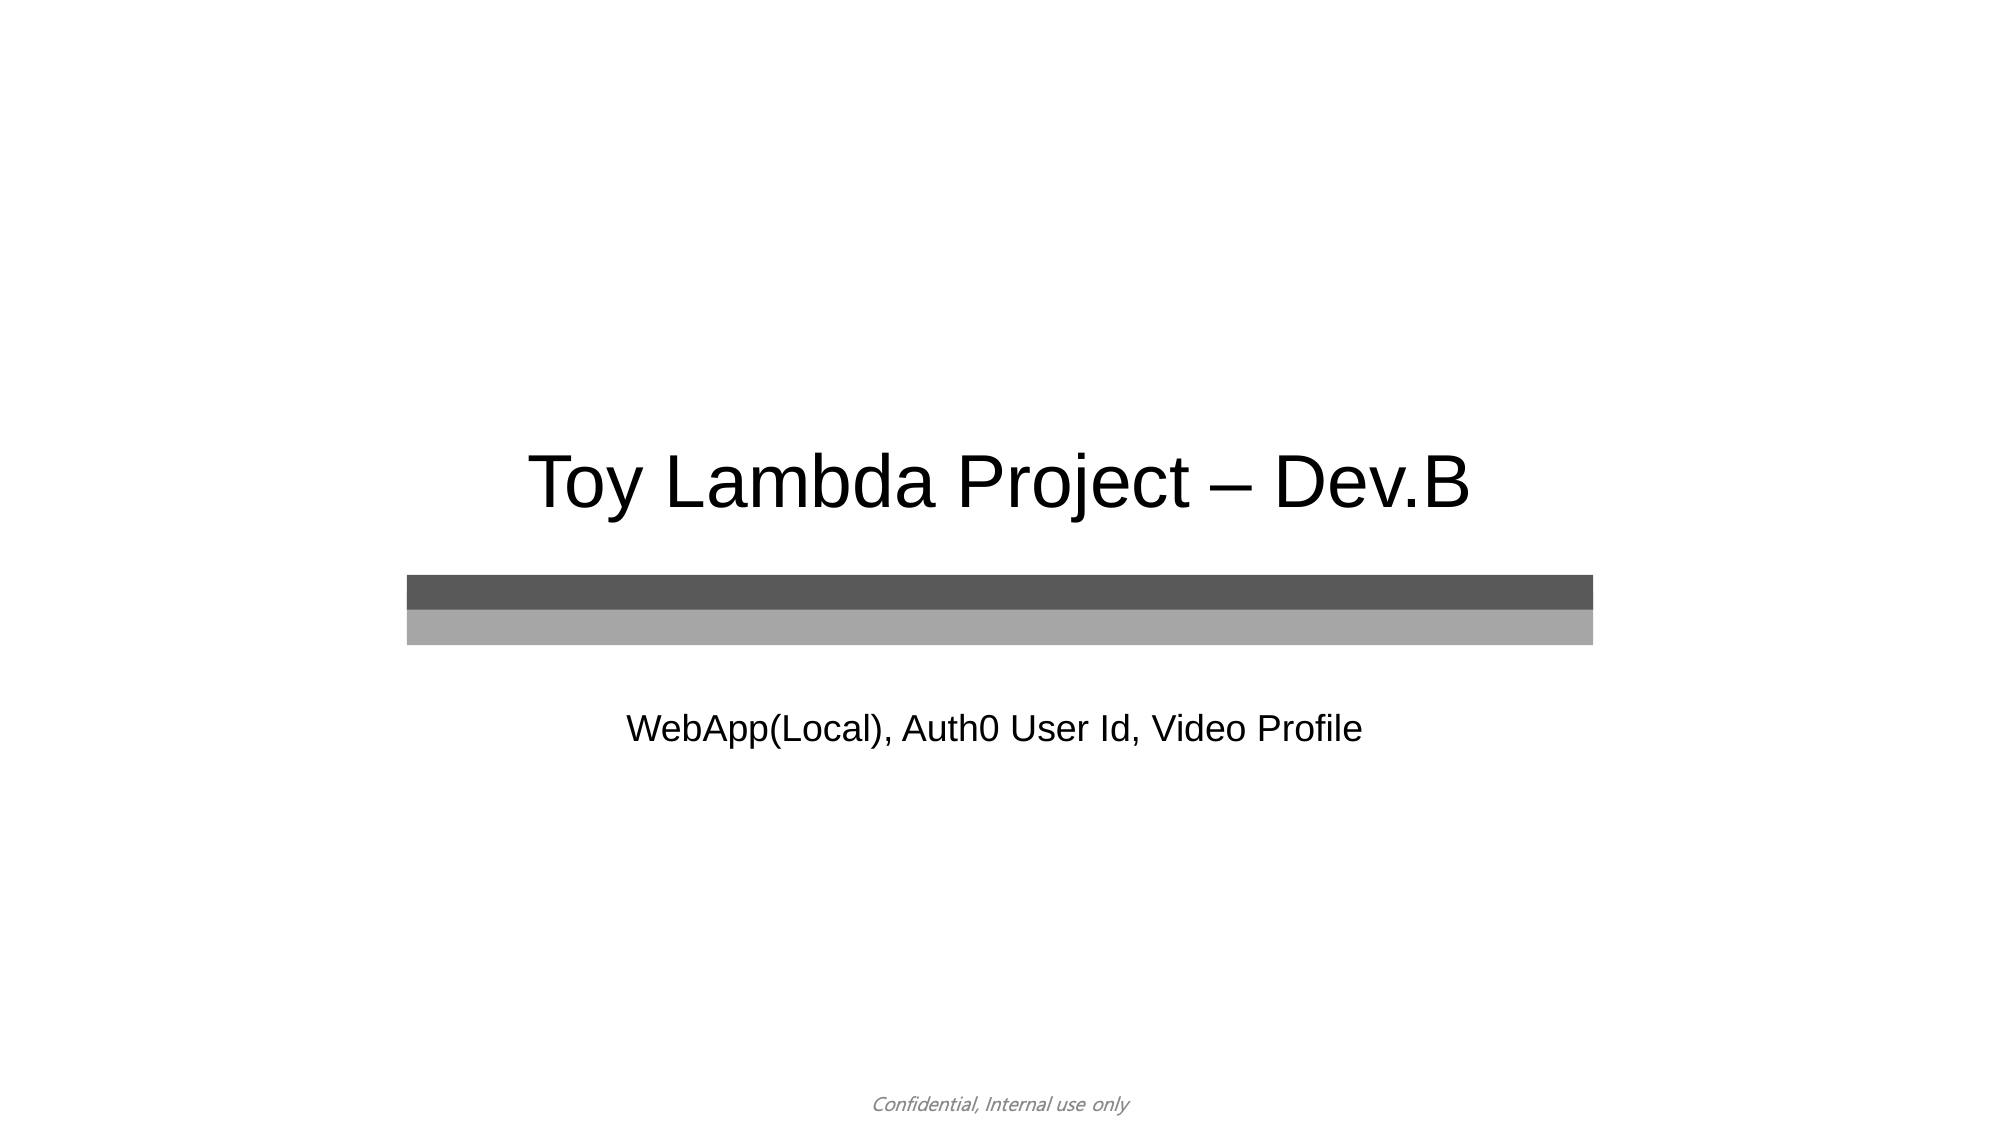

# Toy Lambda Project – Dev.B
WebApp(Local), Auth0 User Id, Video Profile